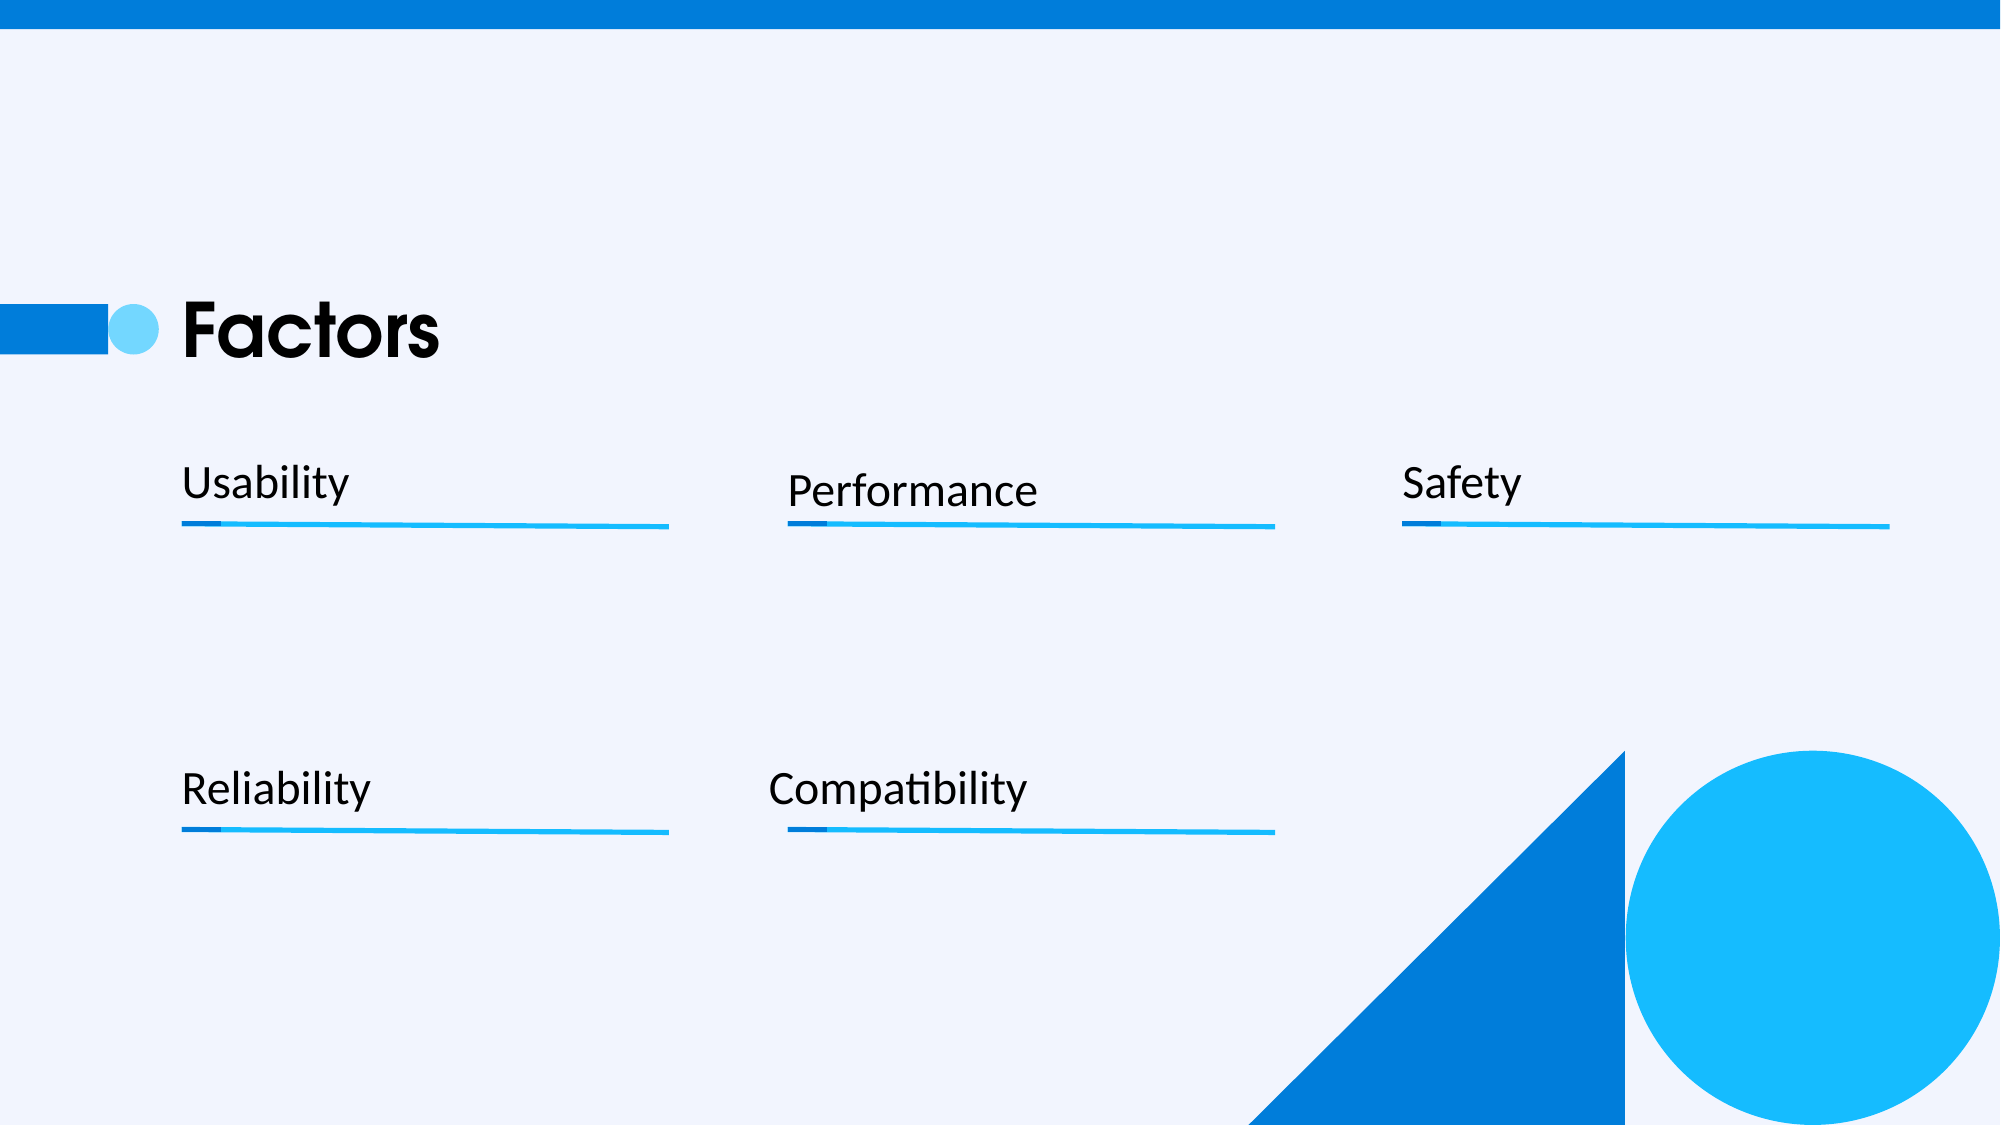

# Factors
Performance
Usability
Safety
Compatibility
Reliability